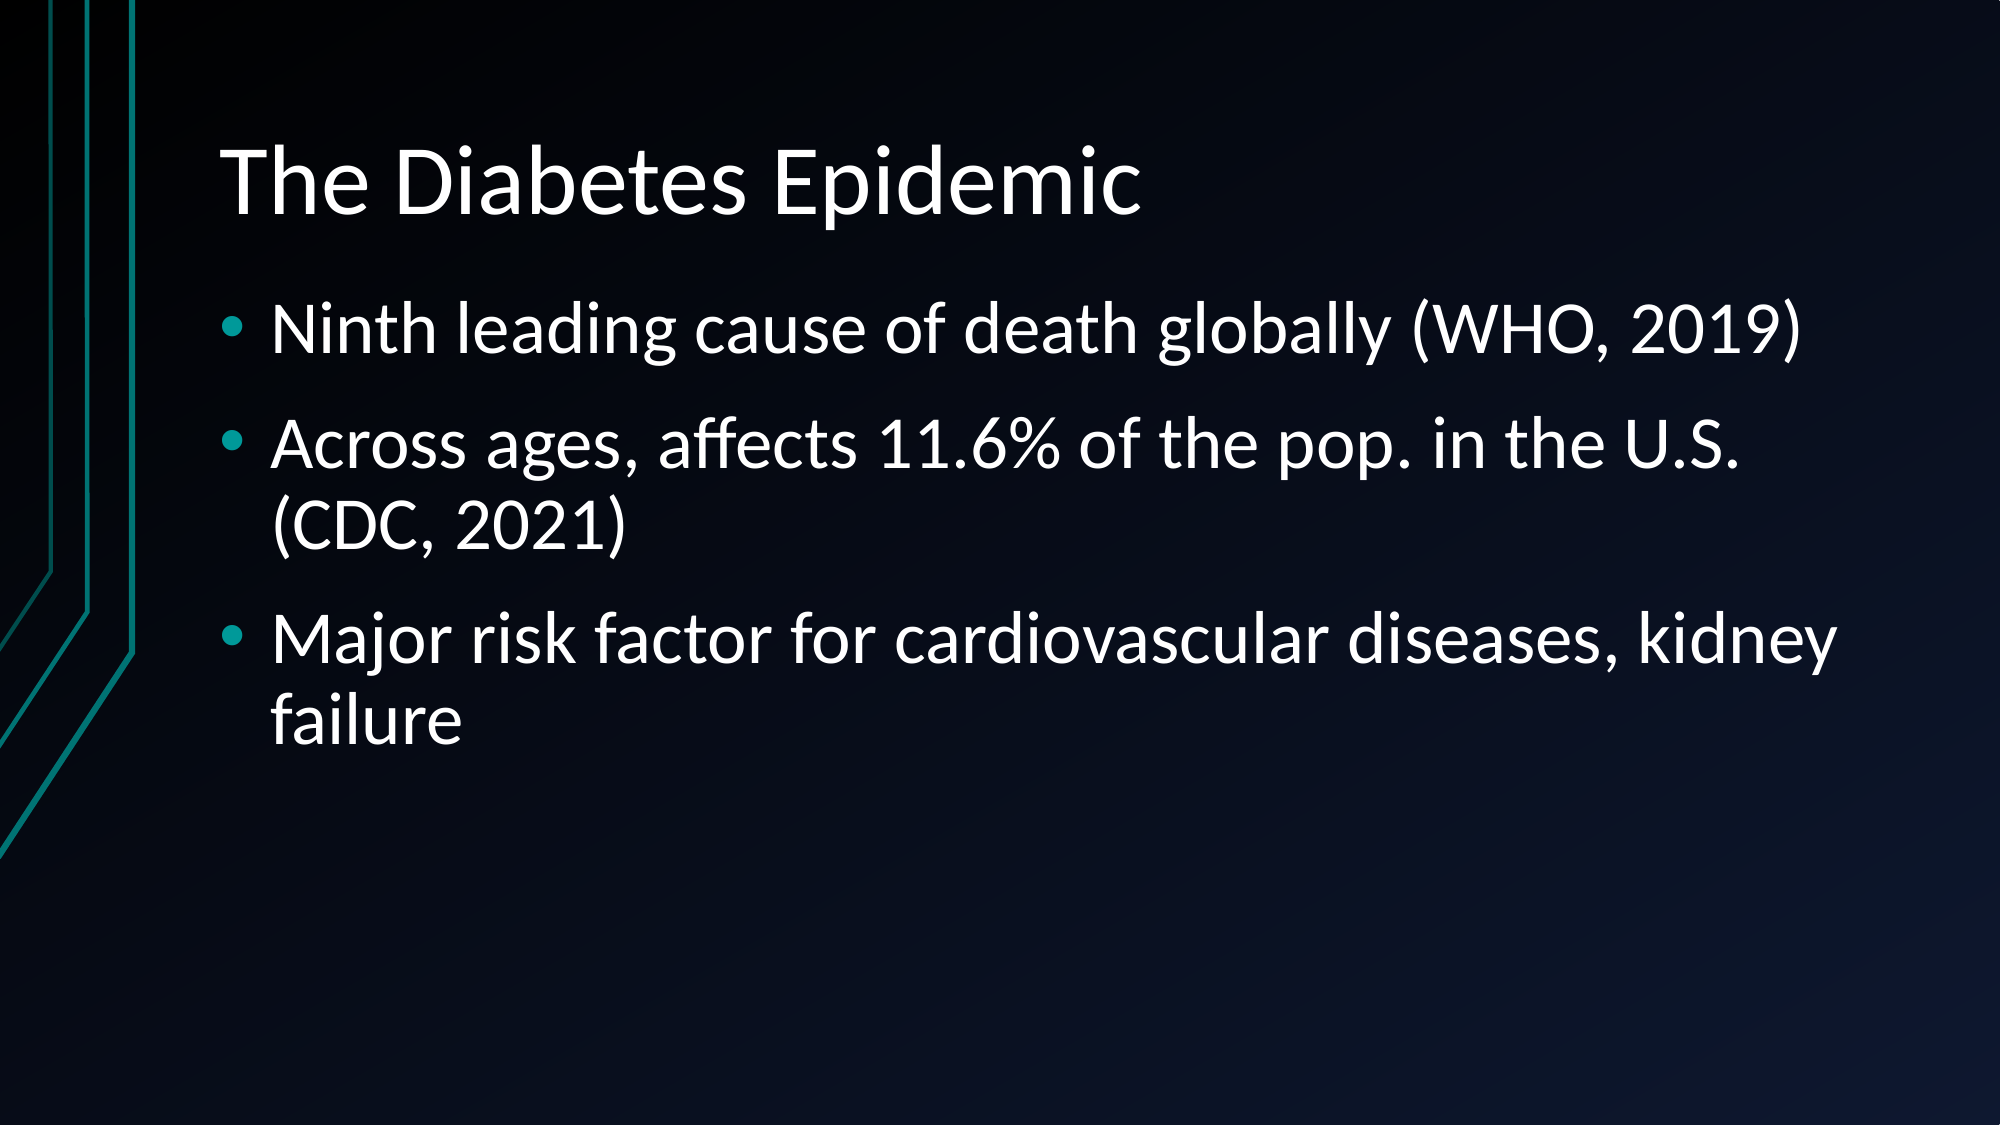

# The Diabetes Epidemic
Ninth leading cause of death globally (WHO, 2019)
Across ages, affects 11.6% of the pop. in the U.S. (CDC, 2021)
Major risk factor for cardiovascular diseases, kidney failure